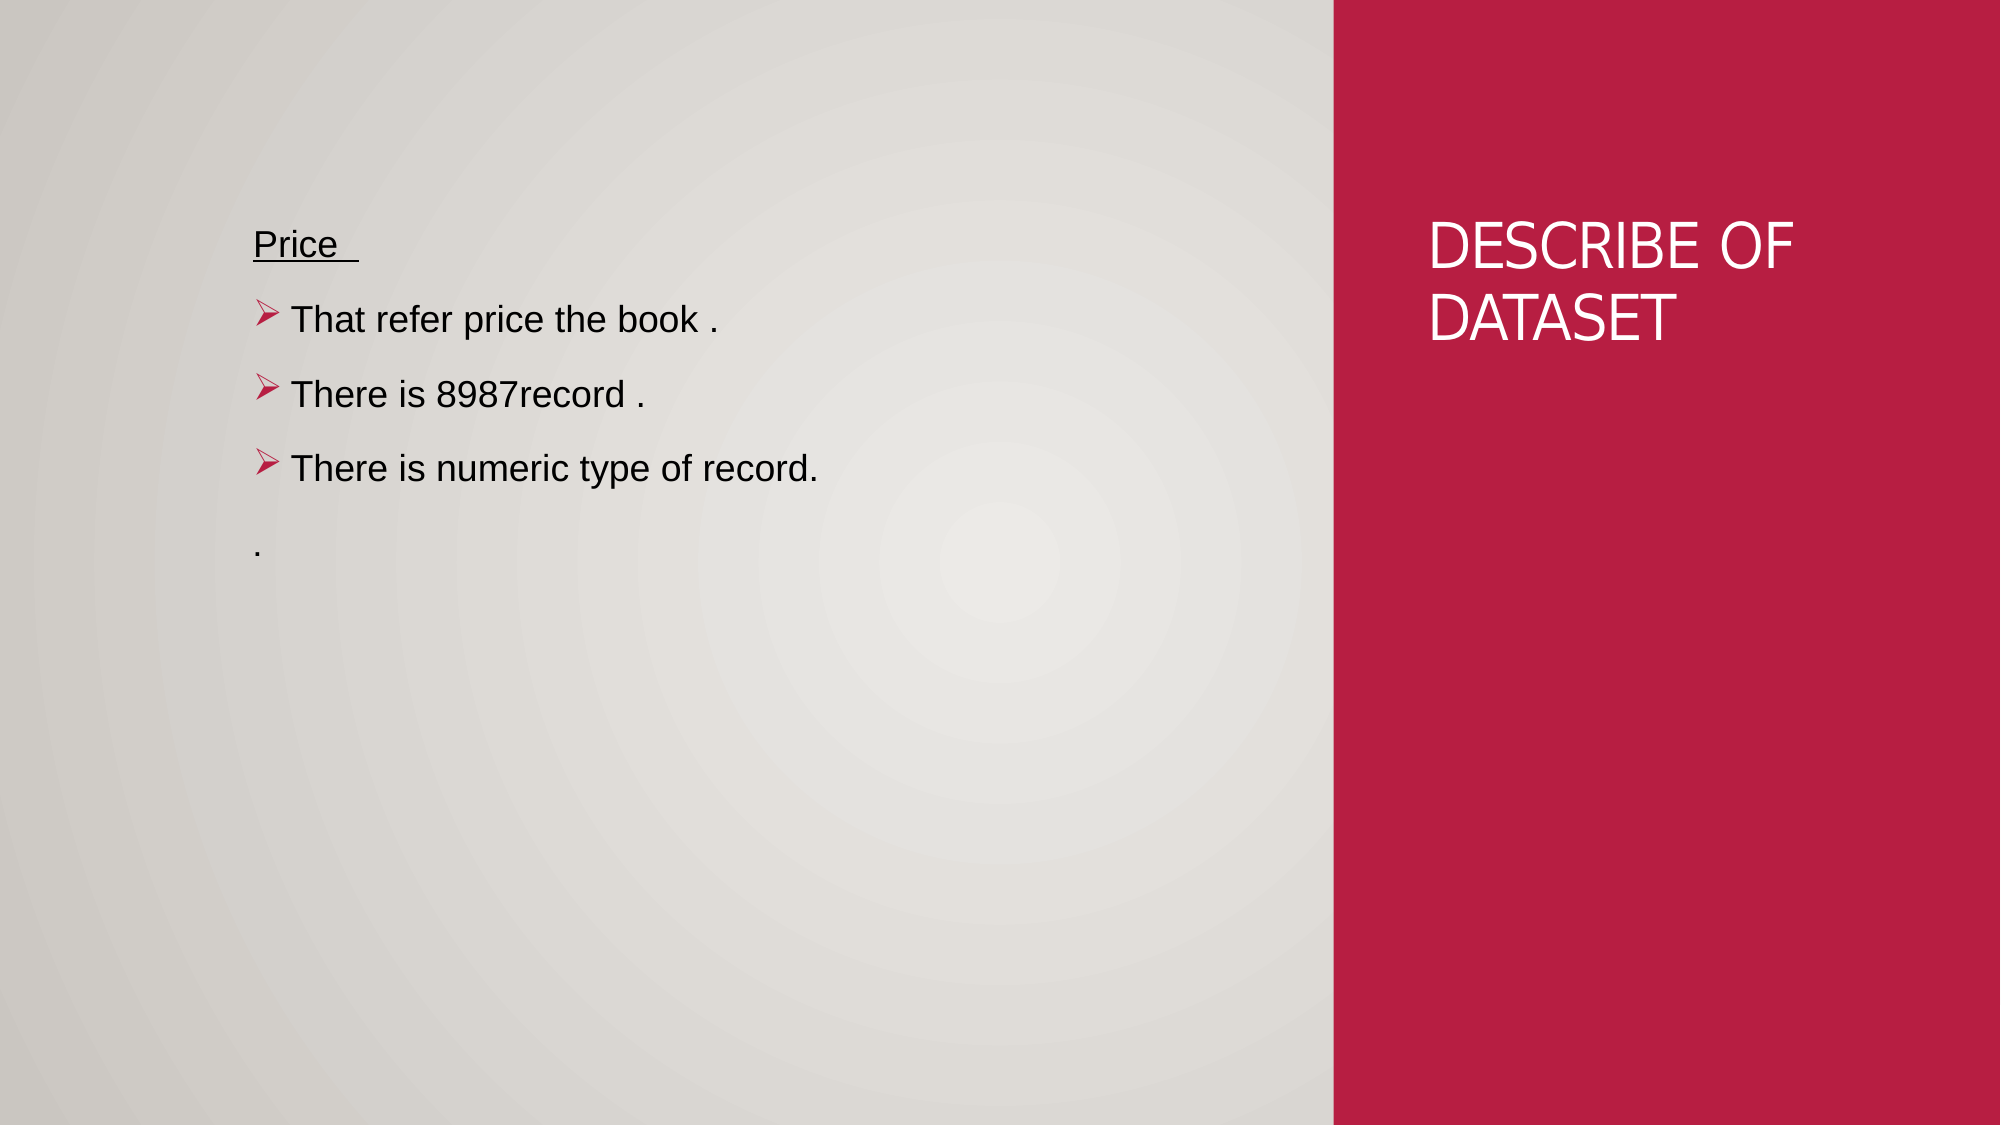

# Describe of Dataset
Price
That refer price the book .
There is 8987record .
There is numeric type of record.
.